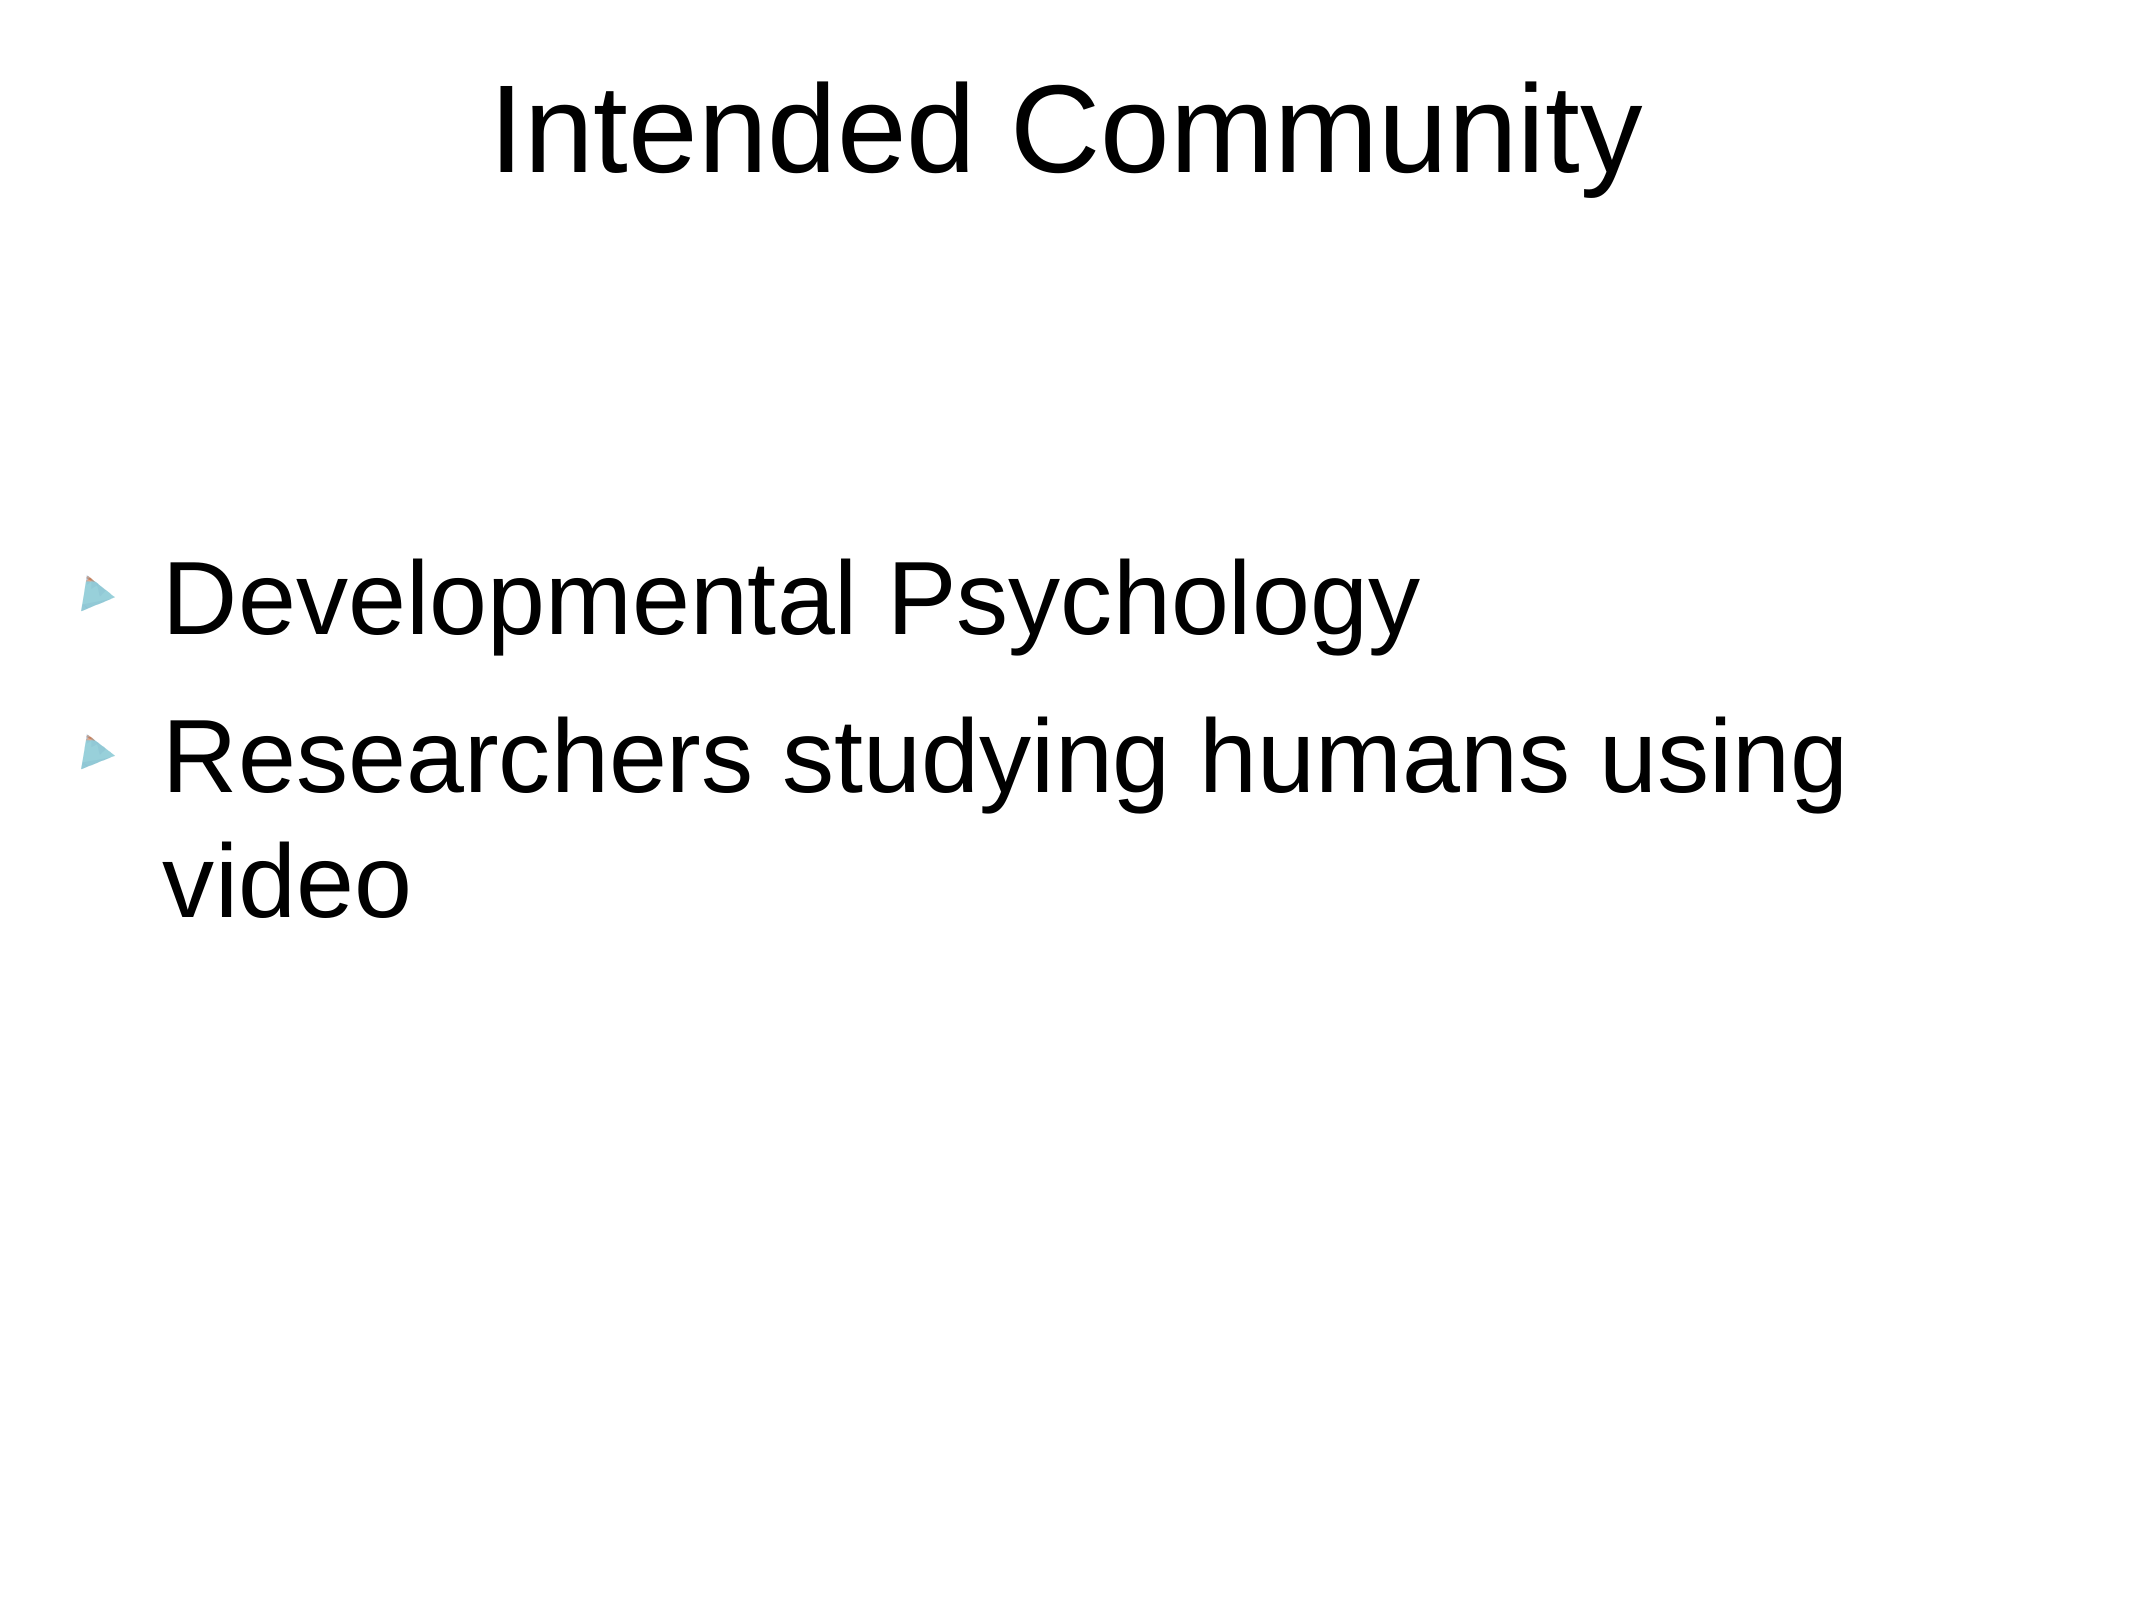

# Intended Community
Developmental Psychology
Researchers studying humans using video